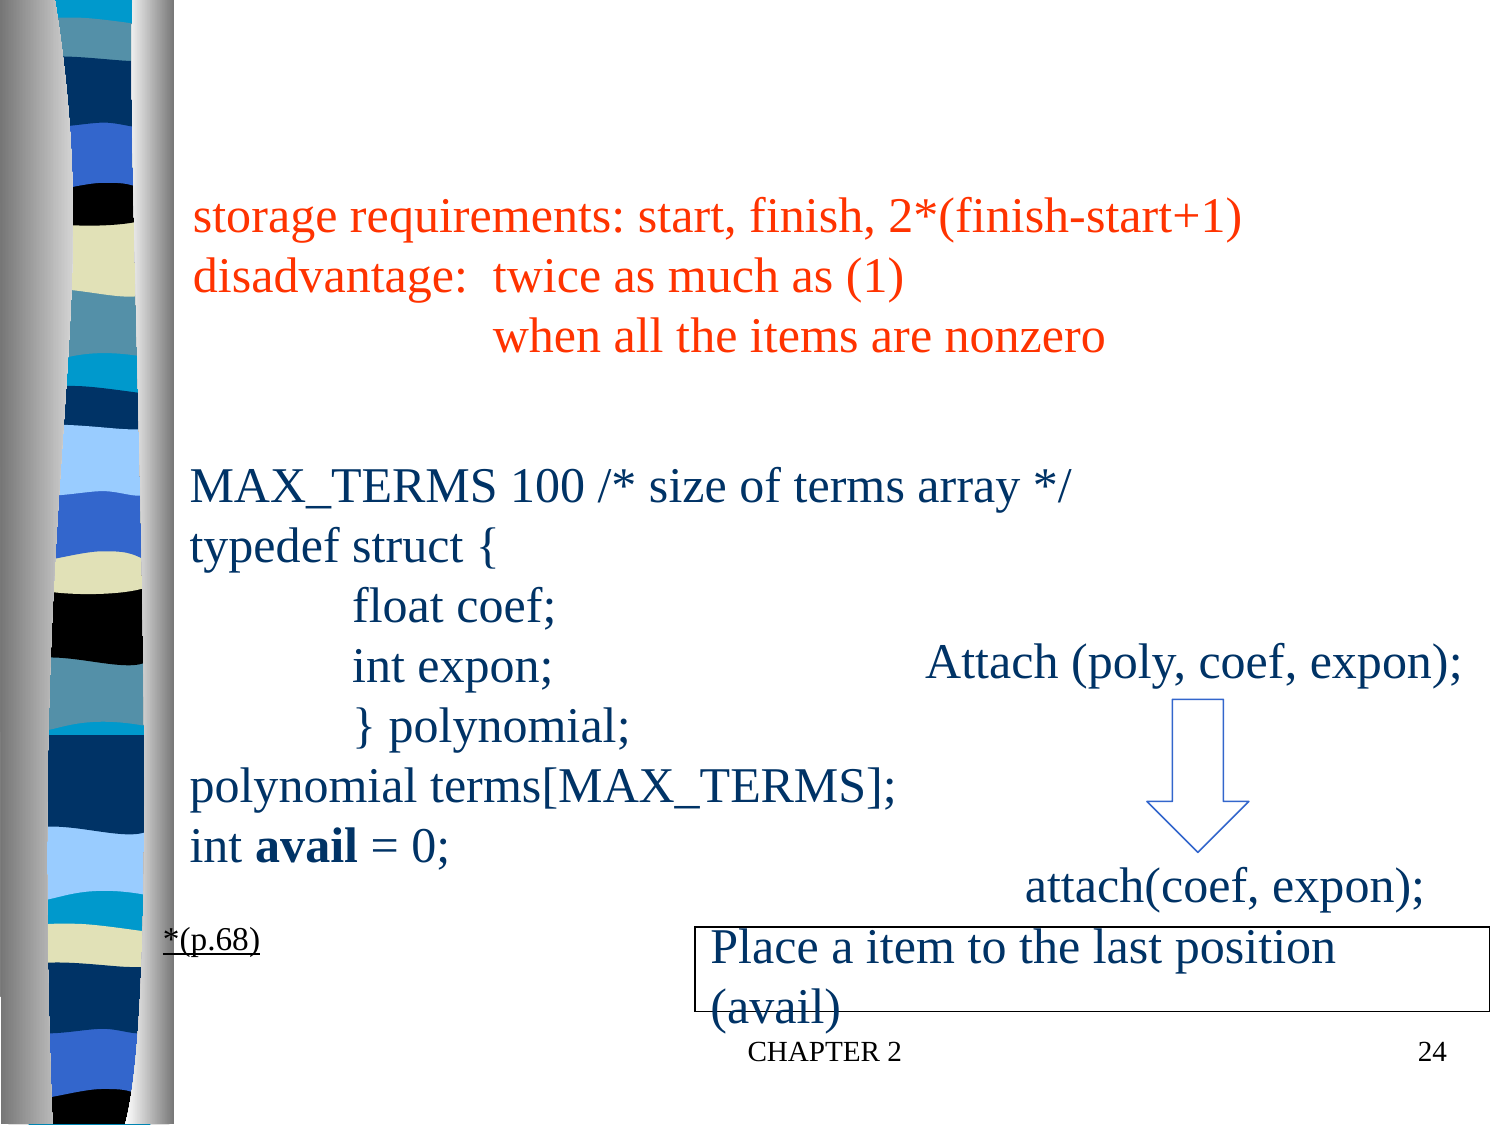

storage requirements: start, finish, 2*(finish-start+1)
disadvantage:	twice as much as (1)
		when all the items are nonzero
MAX_TERMS 100 /* size of terms array */
typedef struct {
             float coef;
             int expon;
             } polynomial;
polynomial terms[MAX_TERMS];
int avail = 0;
Attach (poly, coef, expon);

# attach(coef, expon);
*(p.68)
Place a item to the last position (avail)

CHAPTER 2
24